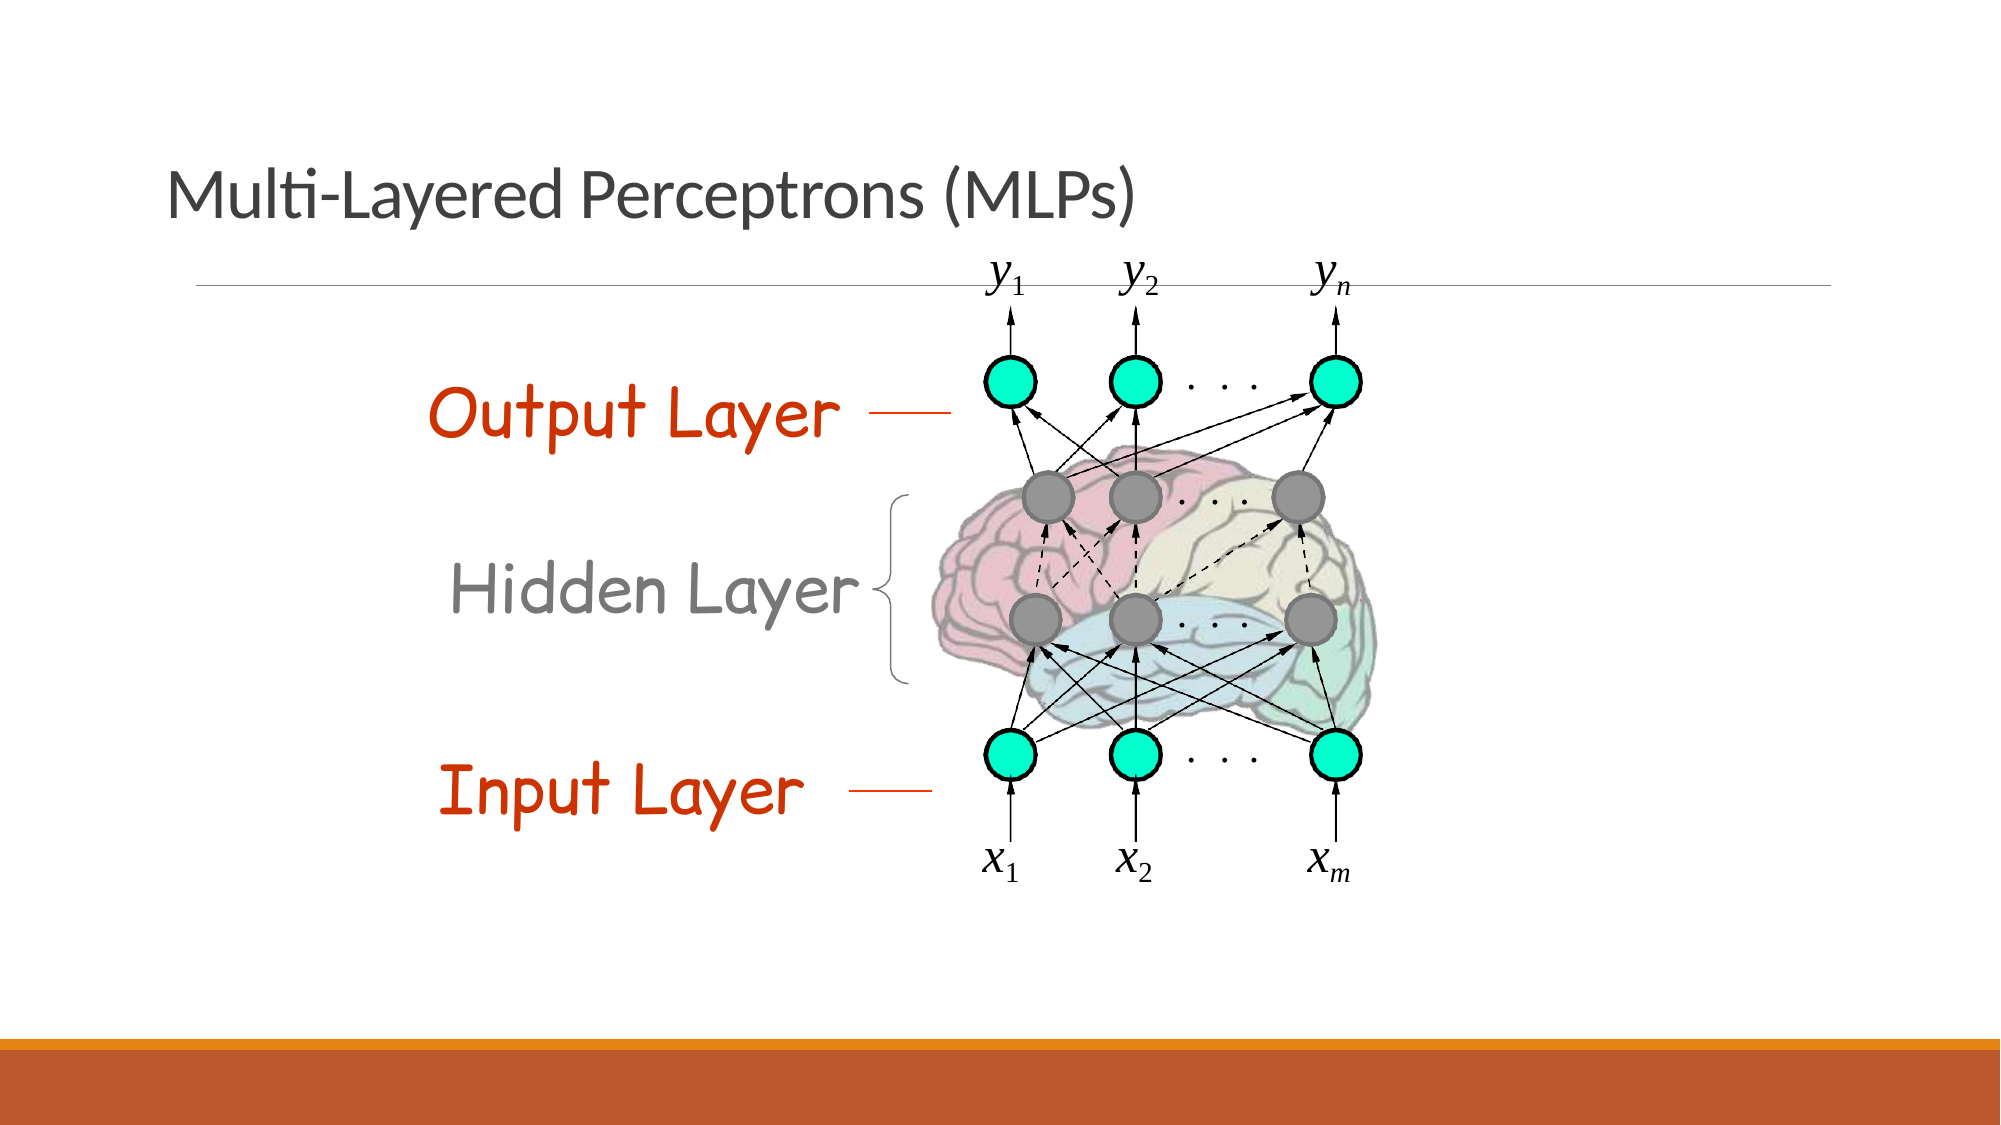

# Multi-Layered Perceptrons (MLPs)
y1	y2
yn

.	. .
Output Layer

.	. .

Hidden Layer
.	. .
.	. .
Input Layer
x1	x2
xm